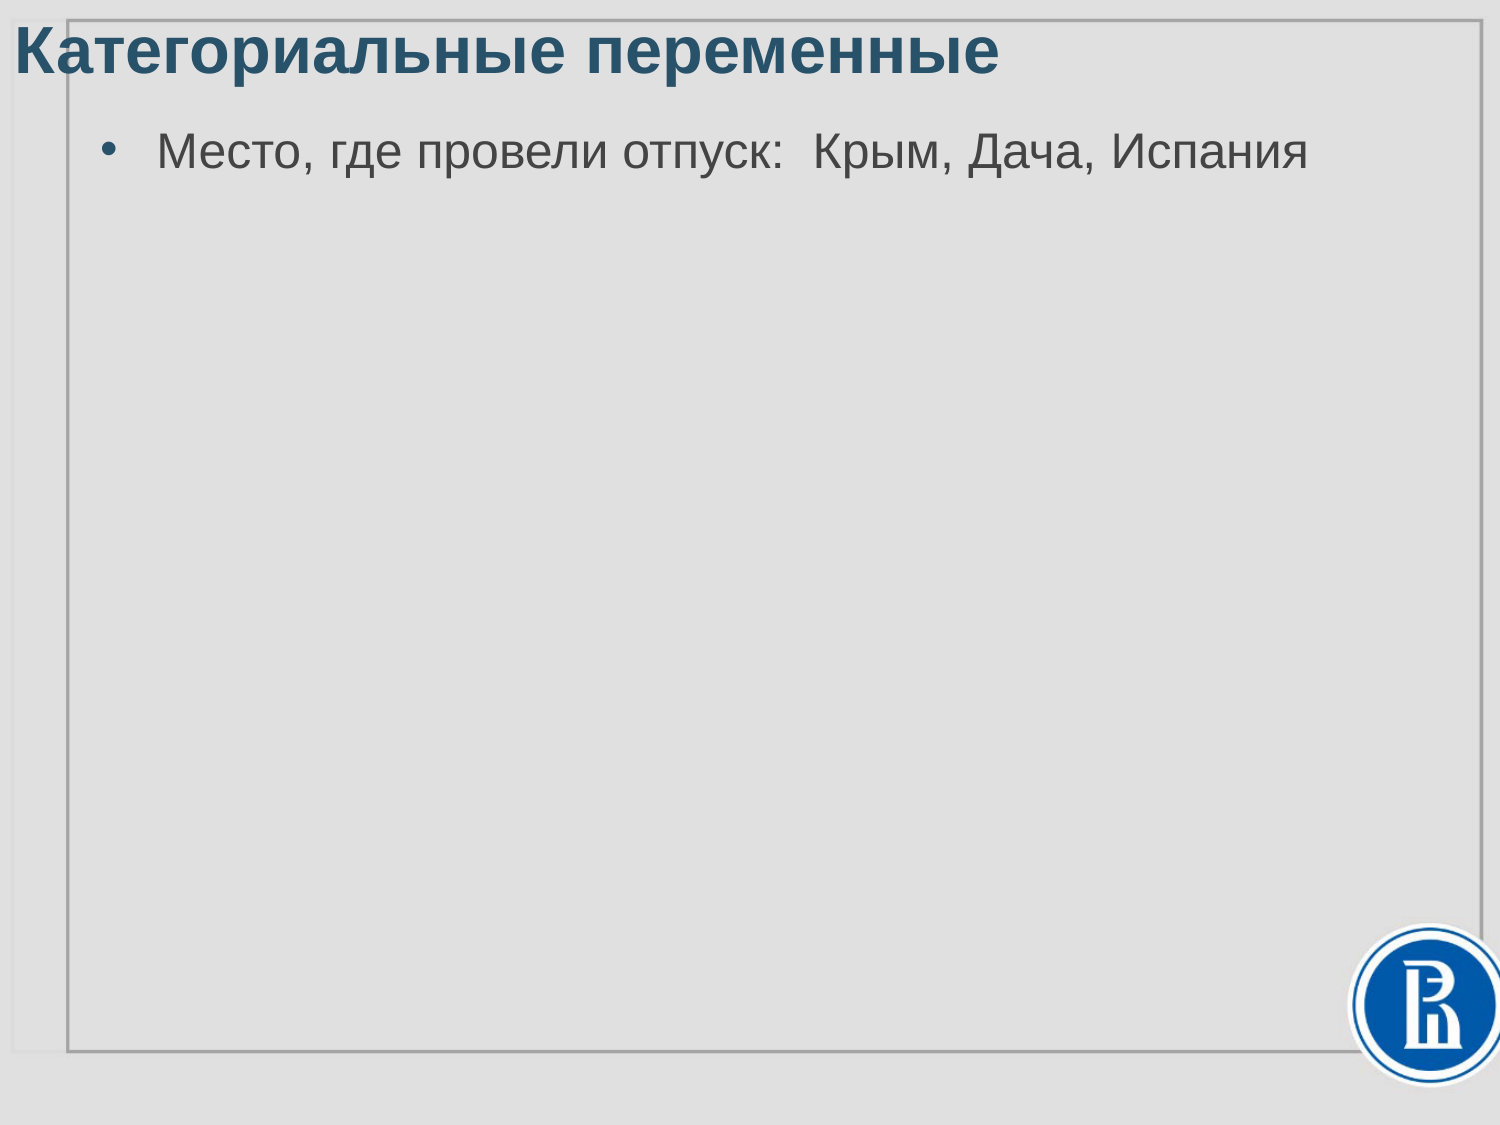

Категориальные переменные
Место, где провели отпуск:  Крым, Дача, Испания